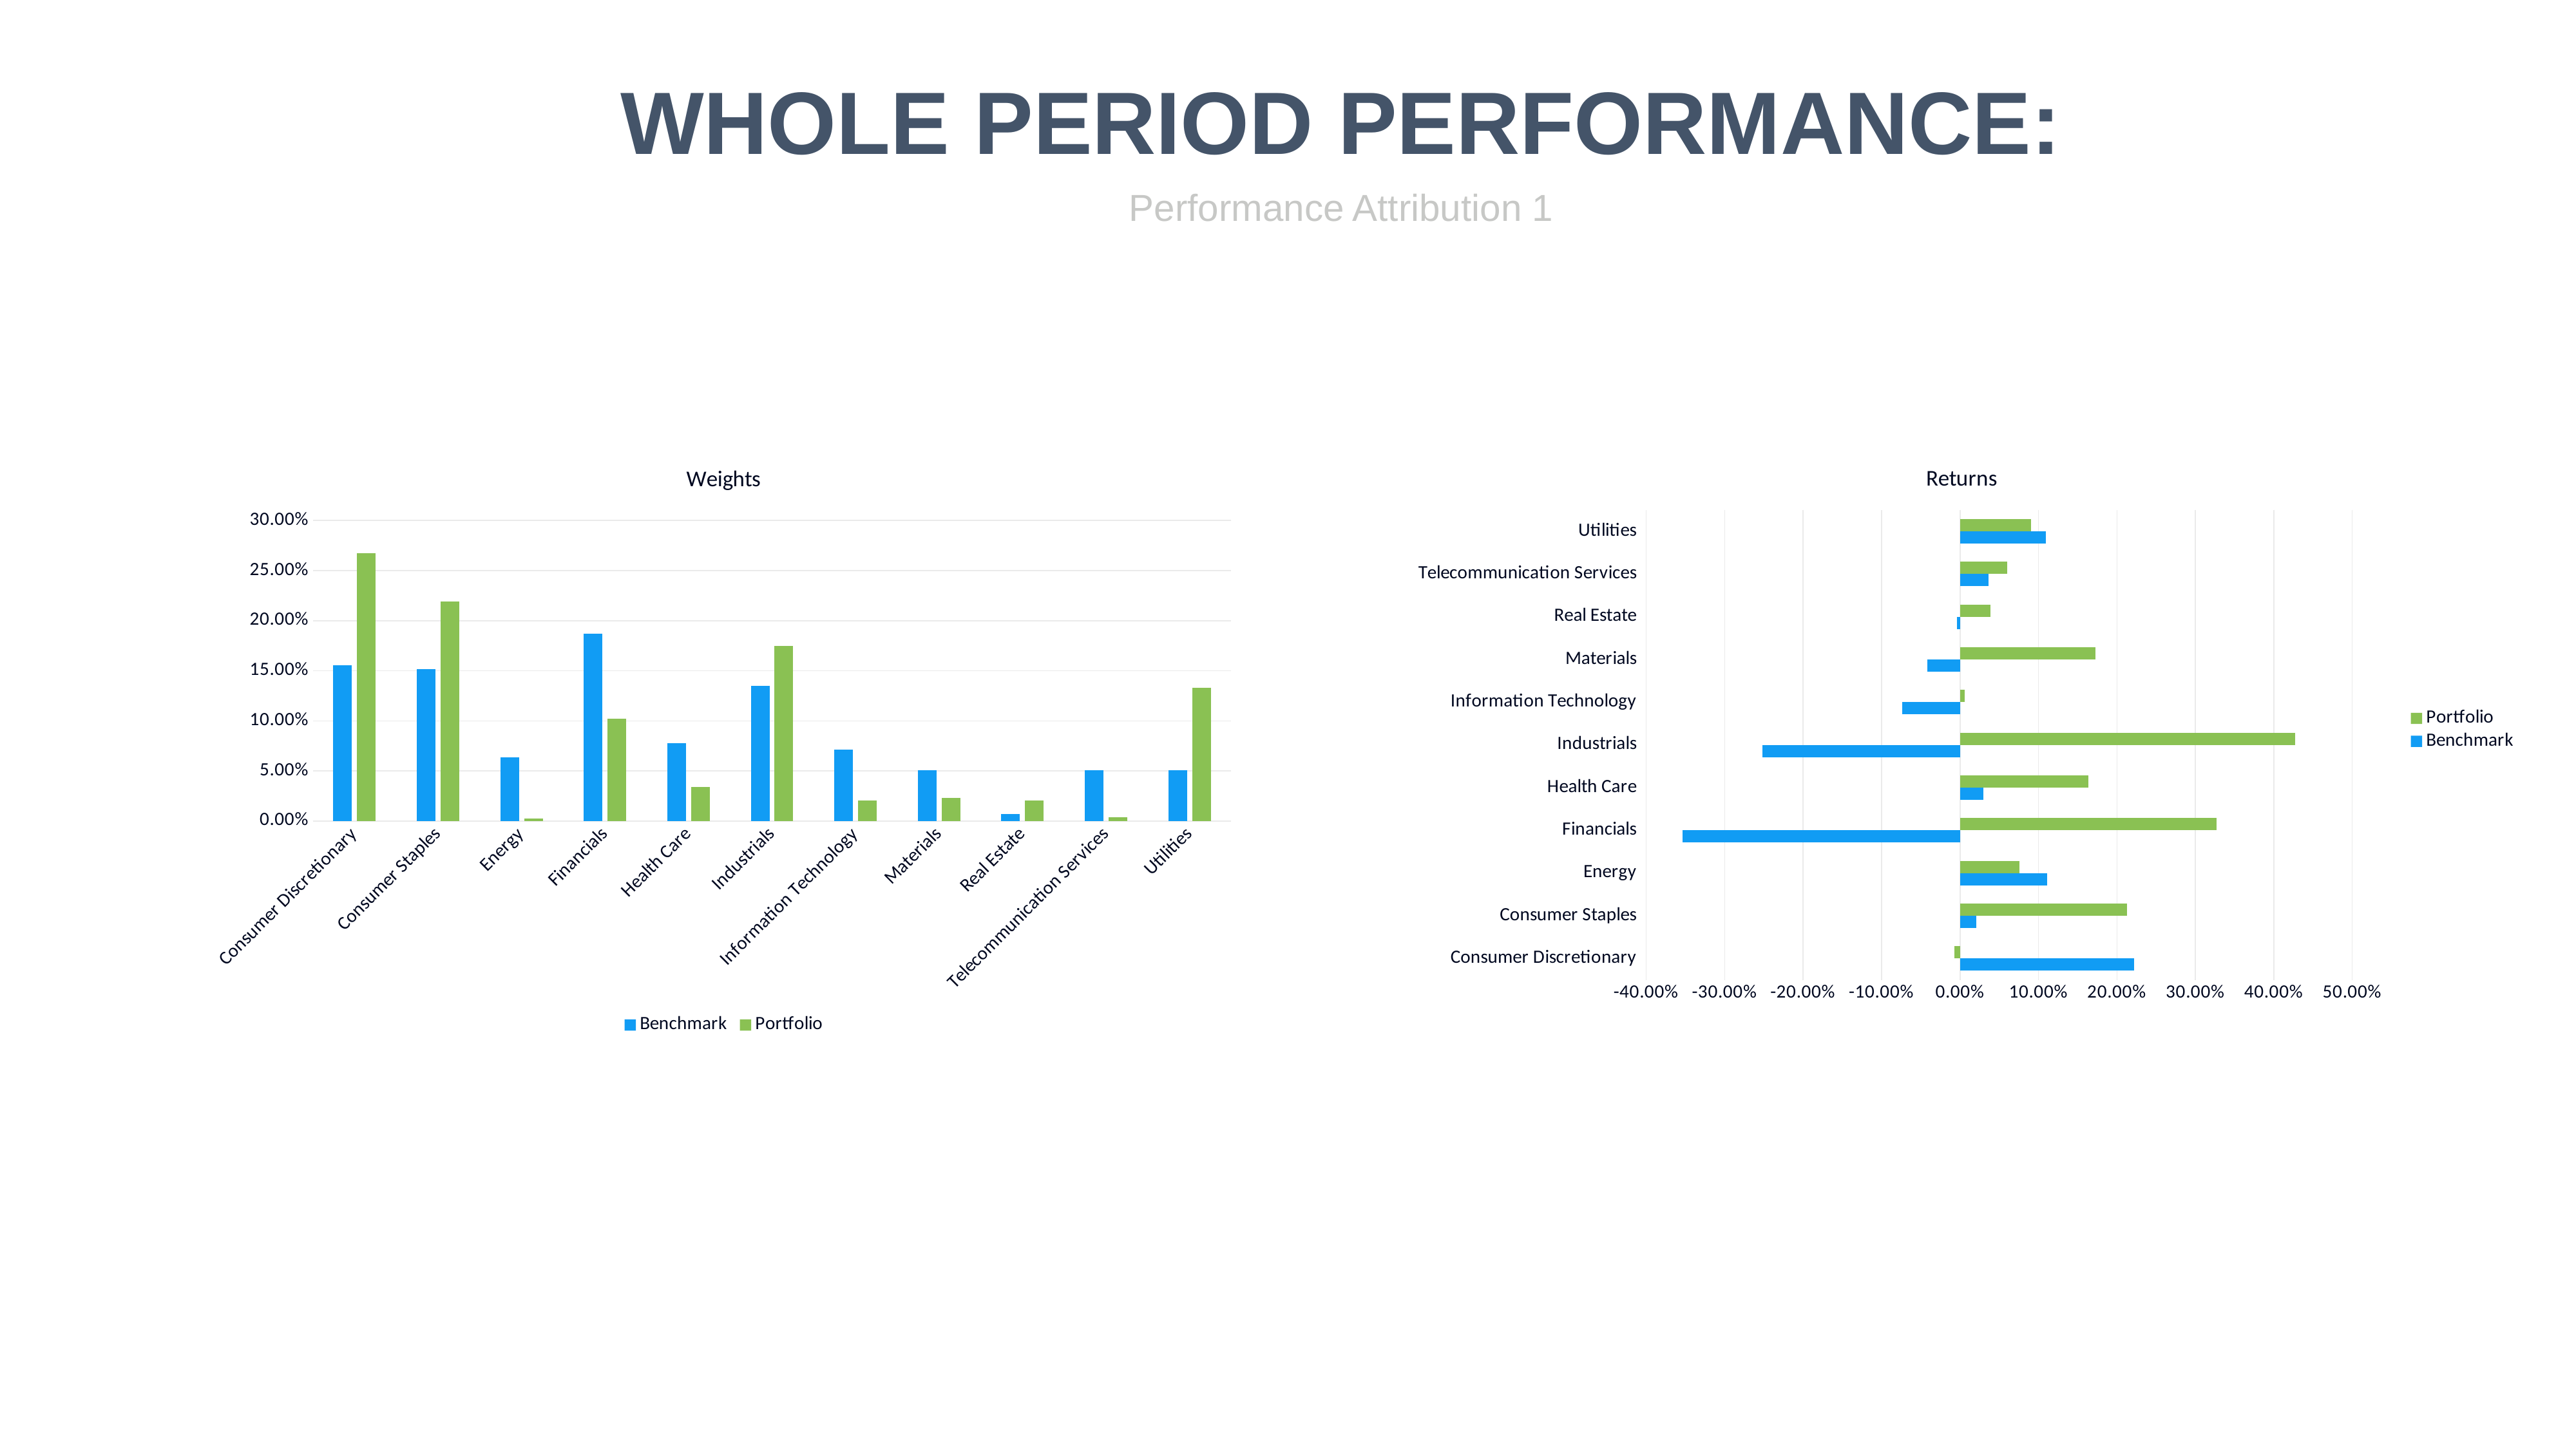

WHOLE PERIOD PERFORMANCE:
Performance Attribution 1

### Chart: Weights

| Category | Benchmark | Portfolio |
|---|---|---|
| Consumer Discretionary | 0.155525 | 0.26733074225613 |
| Consumer Staples | 0.151475 | 0.219 |
| Energy | 0.063675 | 0.0025 |
| Financials | 0.186925 | 0.102425 |
| Health Care | 0.07755 | 0.034 |
| Industrials | 0.135175 | 0.17475 |
| Information Technology | 0.071325 | 0.0205 |
| Materials | 0.050475 | 0.02275 |
| Real Estate | 0.0067 | 0.02025 |
| Telecommunication Services | 0.050525 | 0.00375 |
| Utilities | 0.050575 | 0.13275 |

### Chart: Returns

| Category | Benchmark | Portfolio |
|---|---|---|
| Consumer Discretionary | 0.22220438380643 | -0.00680525541772614 |
| Consumer Staples | 0.0204161697223999 | 0.212869761331816 |
| Energy | 0.110873976484519 | 0.0757000000000001 |
| Financials | -0.353931481310717 | 0.32745549577676 |
| Health Care | 0.0301365058778049 | 0.163660780470535 |
| Industrials | -0.251924813937964 | 0.426938674610816 |
| Information Technology | -0.0738489939742384 | 0.00560000000000005 |
| Materials | -0.0413454491999967 | 0.172249238182904 |
| Real Estate | -0.00384718721917487 | 0.0391019490100553 |
| Telecommunication Services | 0.0361965324778097 | 0.0601 |
| Utilities | 0.10915208554166 | 0.0902746537014192 |